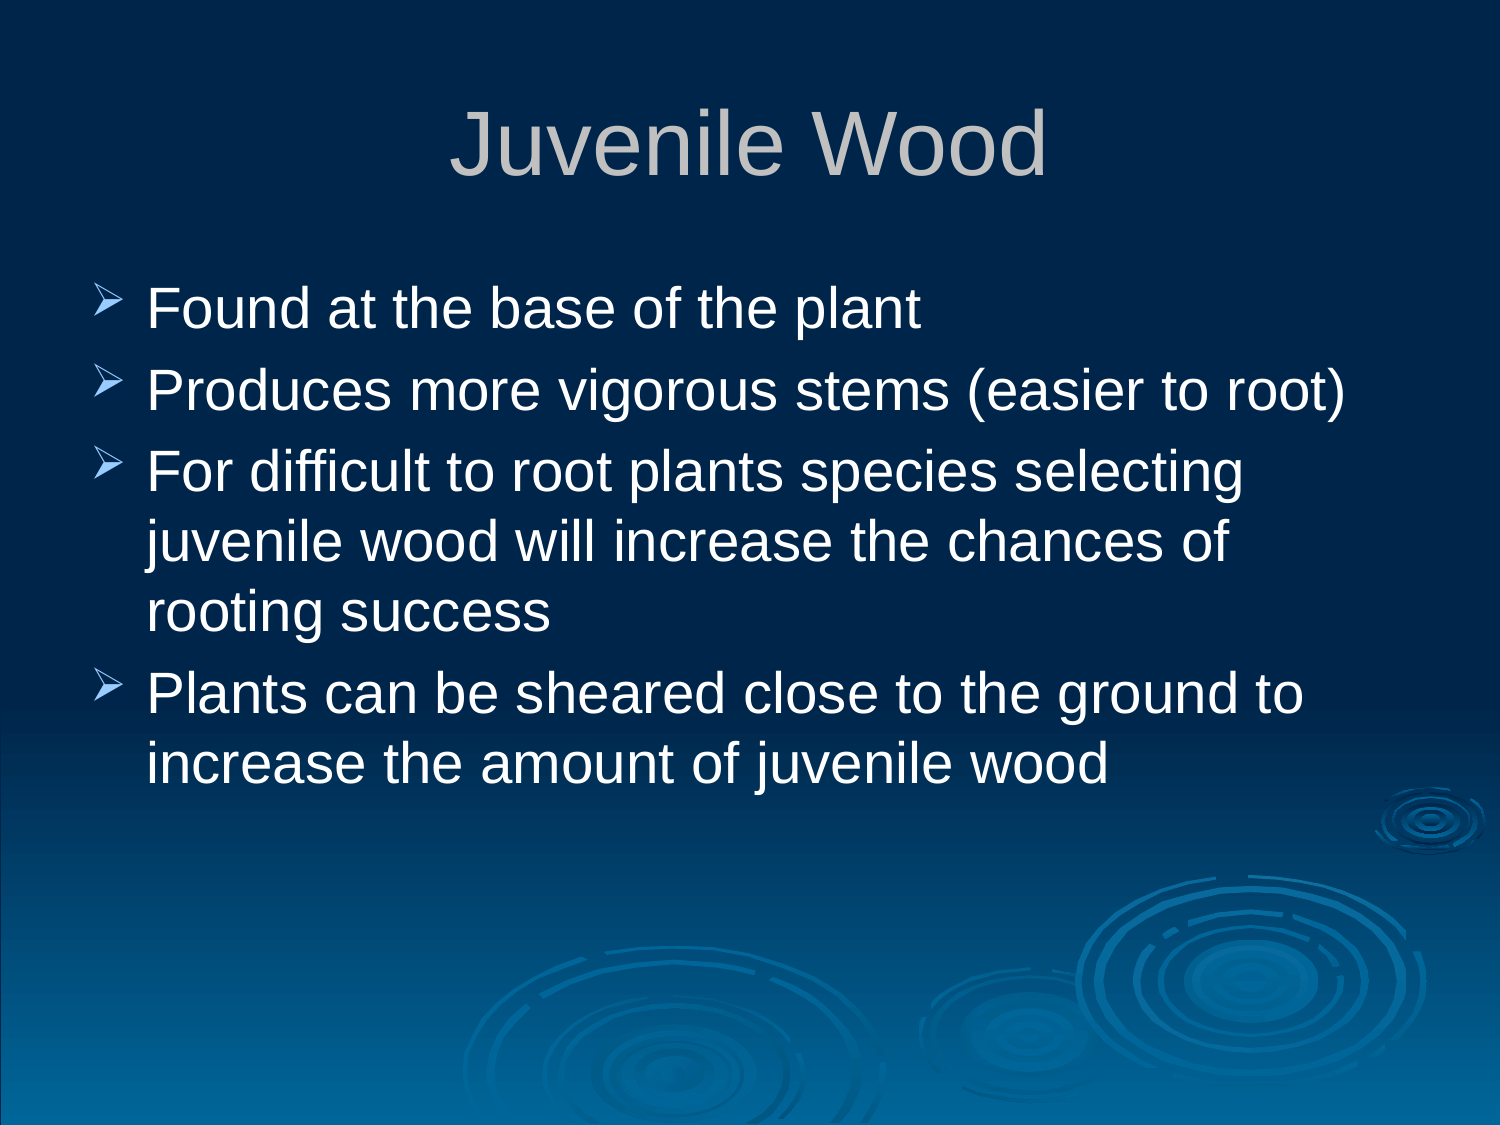

# Juvenile Wood
Found at the base of the plant
Produces more vigorous stems (easier to root)
For difficult to root plants species selecting juvenile wood will increase the chances of rooting success
Plants can be sheared close to the ground to increase the amount of juvenile wood